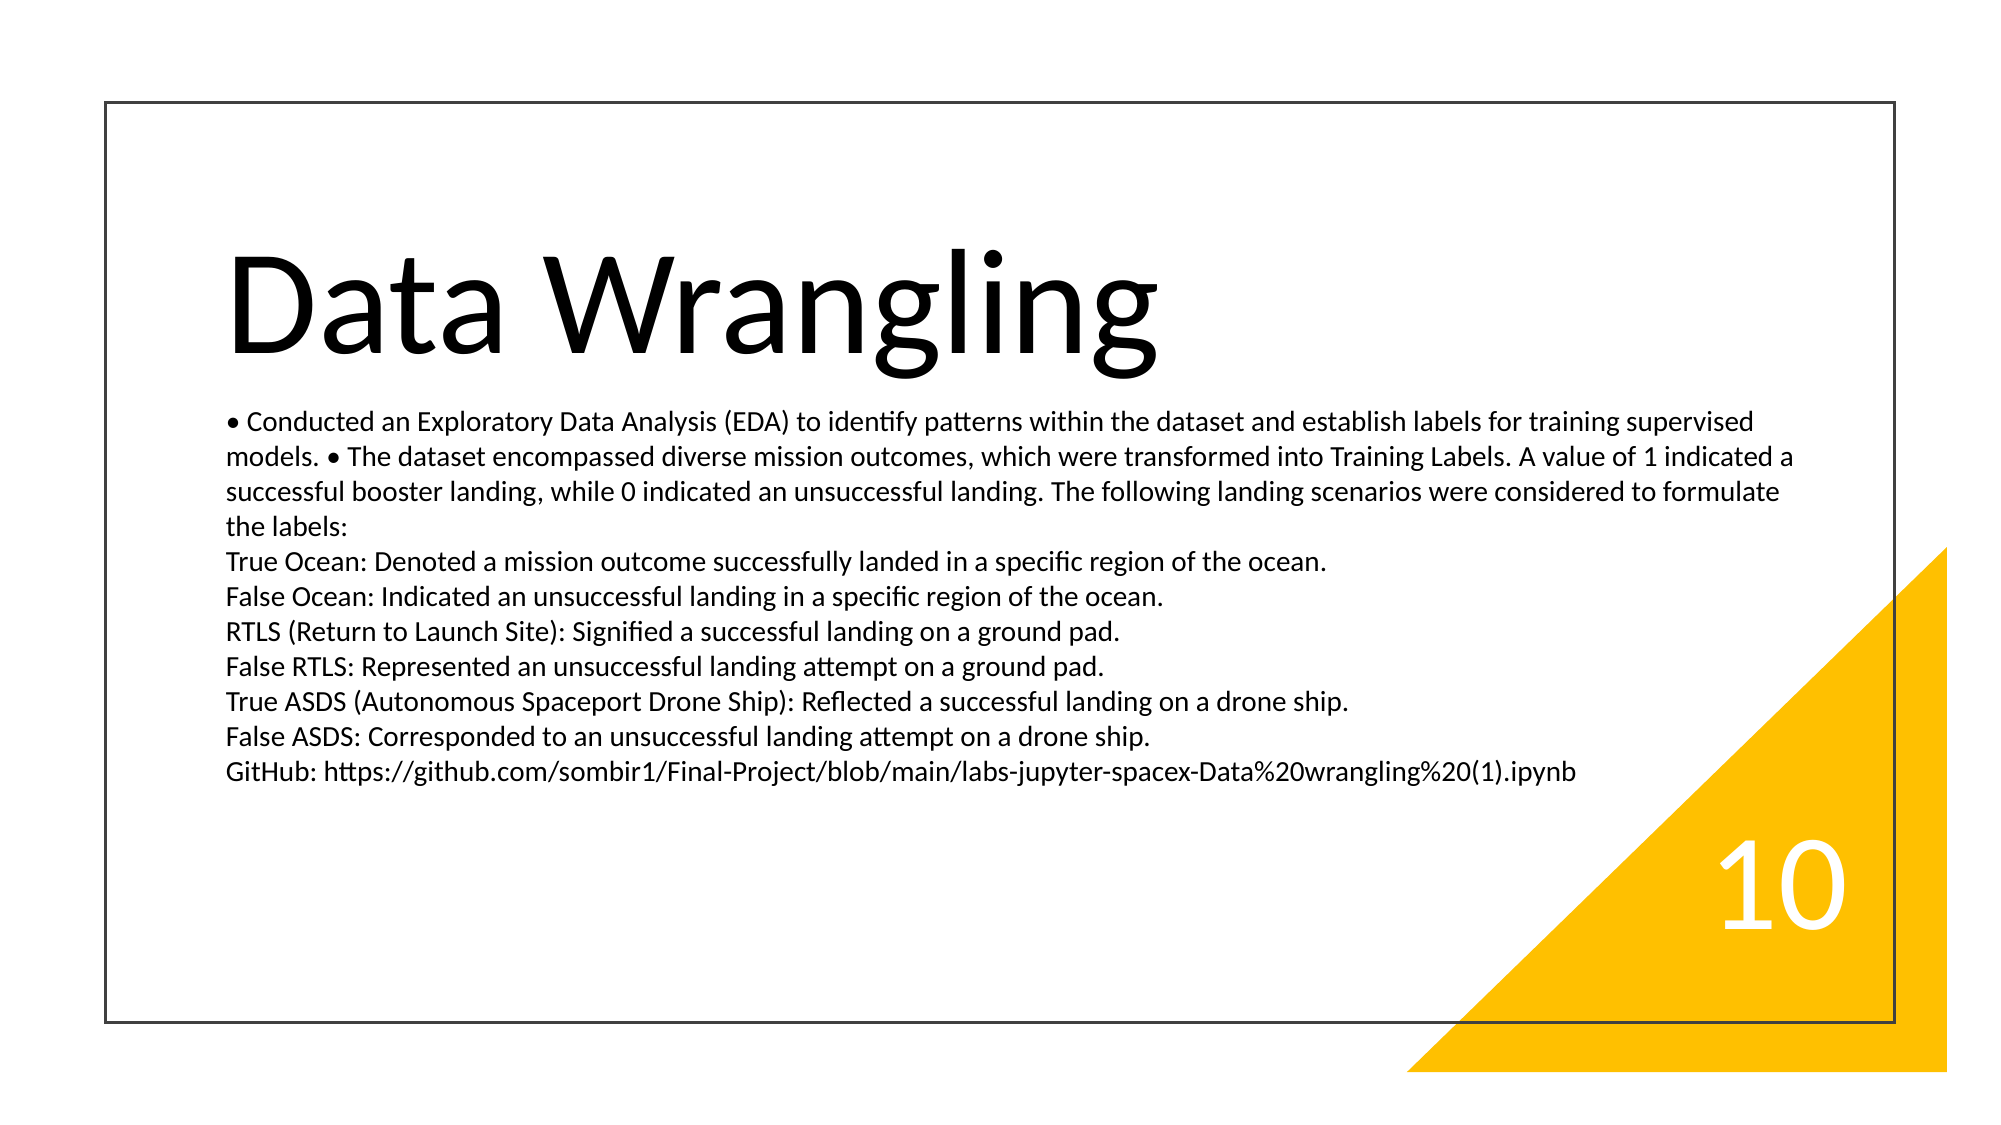

Data Wrangling
• Conducted an Exploratory Data Analysis (EDA) to identify patterns within the dataset and establish labels for training supervised models. • The dataset encompassed diverse mission outcomes, which were transformed into Training Labels. A value of 1 indicated a successful booster landing, while 0 indicated an unsuccessful landing. The following landing scenarios were considered to formulate the labels:
True Ocean: Denoted a mission outcome successfully landed in a specific region of the ocean.
False Ocean: Indicated an unsuccessful landing in a specific region of the ocean.
RTLS (Return to Launch Site): Signified a successful landing on a ground pad.
False RTLS: Represented an unsuccessful landing attempt on a ground pad.
True ASDS (Autonomous Spaceport Drone Ship): Reflected a successful landing on a drone ship.
False ASDS: Corresponded to an unsuccessful landing attempt on a drone ship.
GitHub: https://github.com/sombir1/Final-Project/blob/main/labs-jupyter-spacex-Data%20wrangling%20(1).ipynb

10